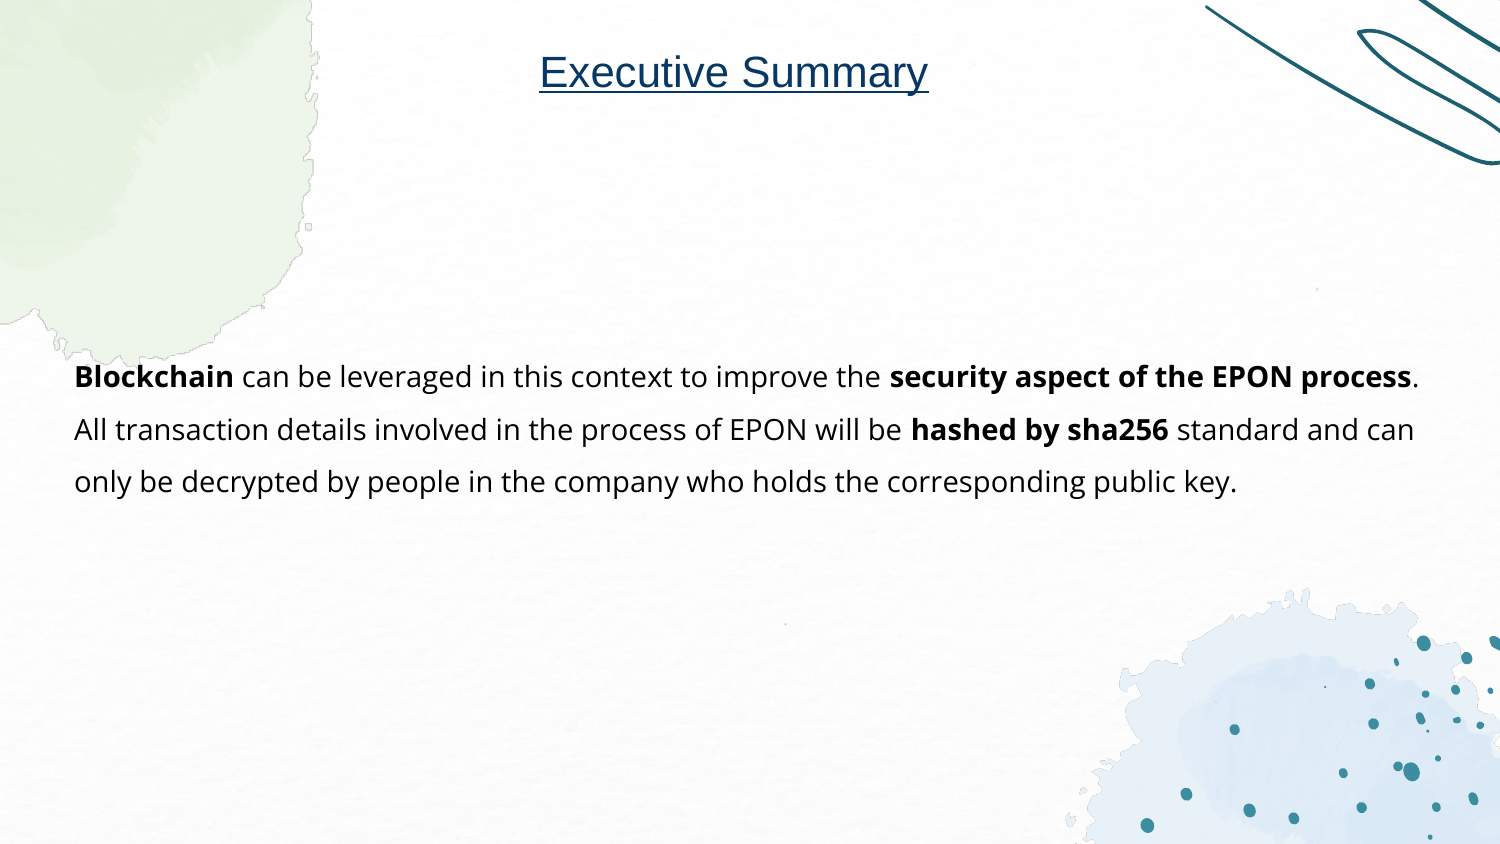

Executive Summary

Blockchain can be leveraged in this context to improve the security aspect of the EPON process. All transaction details involved in the process of EPON will be hashed by sha256 standard and can only be decrypted by people in the company who holds the corresponding public key.